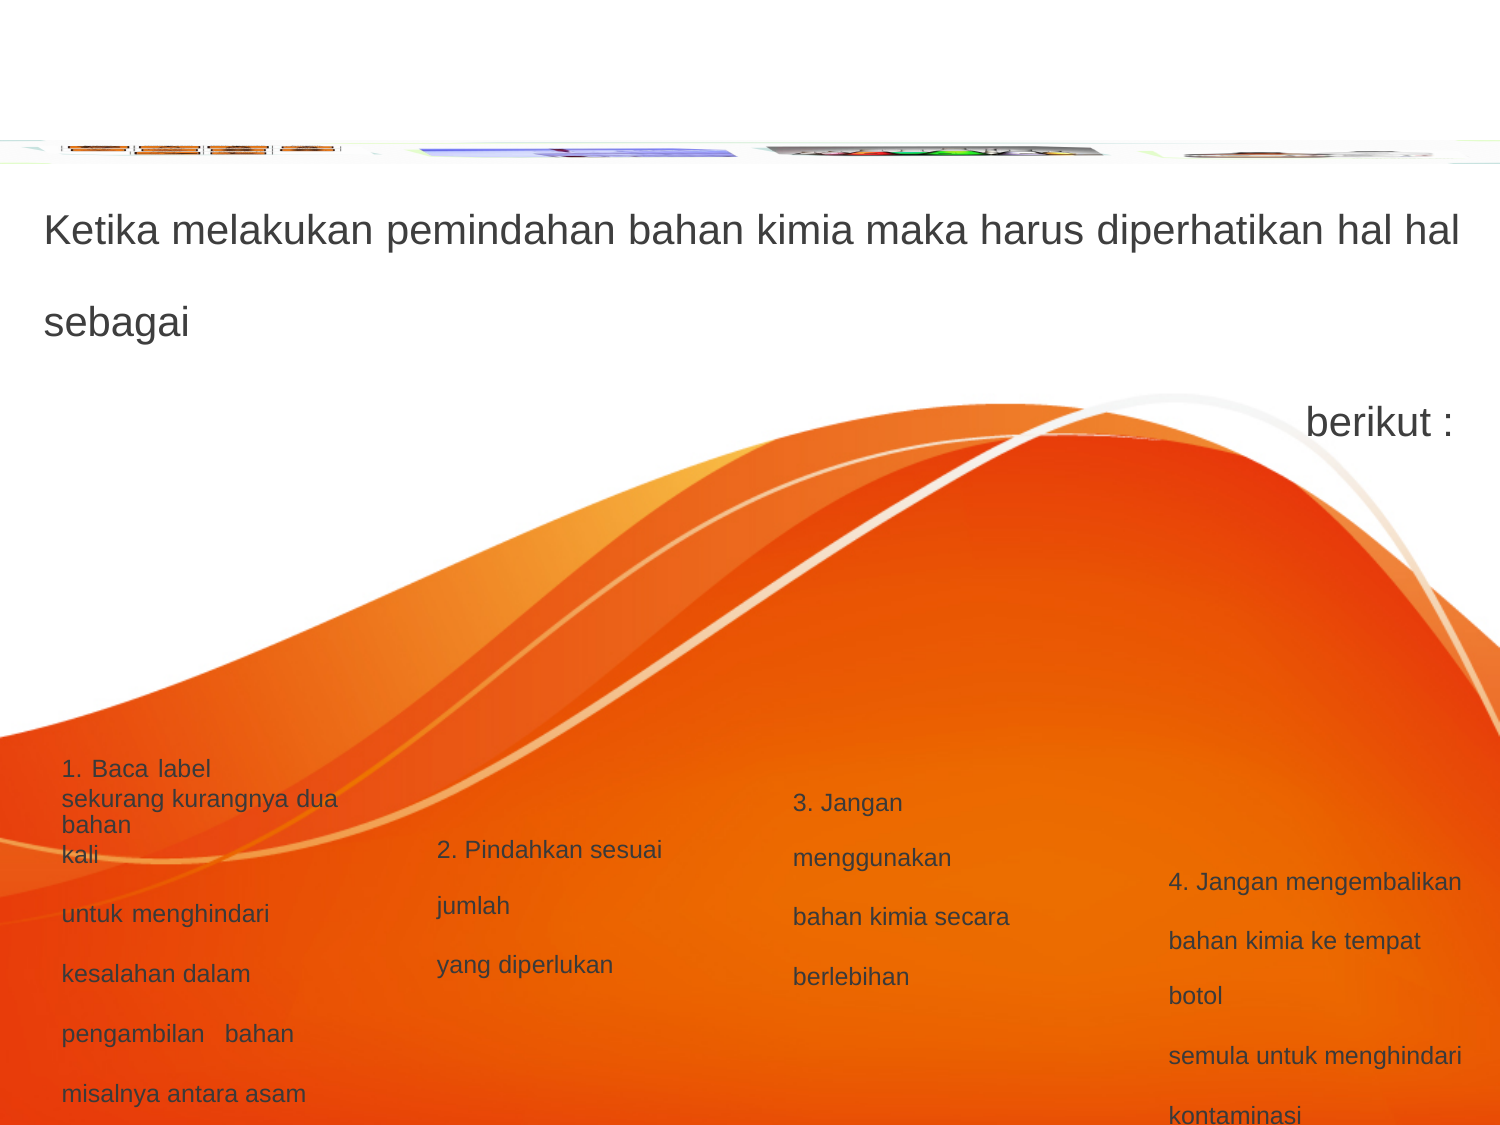

Ketika melakukan pemindahan bahan kimia maka harus diperhatikan hal hal sebagai
berikut :
1. Baca label bahan
sekurang kurangnya dua kali
untuk menghindari
kesalahan dalam
pengambilan bahan
misalnya antara asam sitrat
dan asam nitrat.
3. Jangan menggunakan
bahan kimia secara
berlebihan
2. Pindahkan sesuai jumlah
yang diperlukan
4. Jangan mengembalikan
bahan kimia ke tempat botol
semula untuk menghindari
kontaminasi